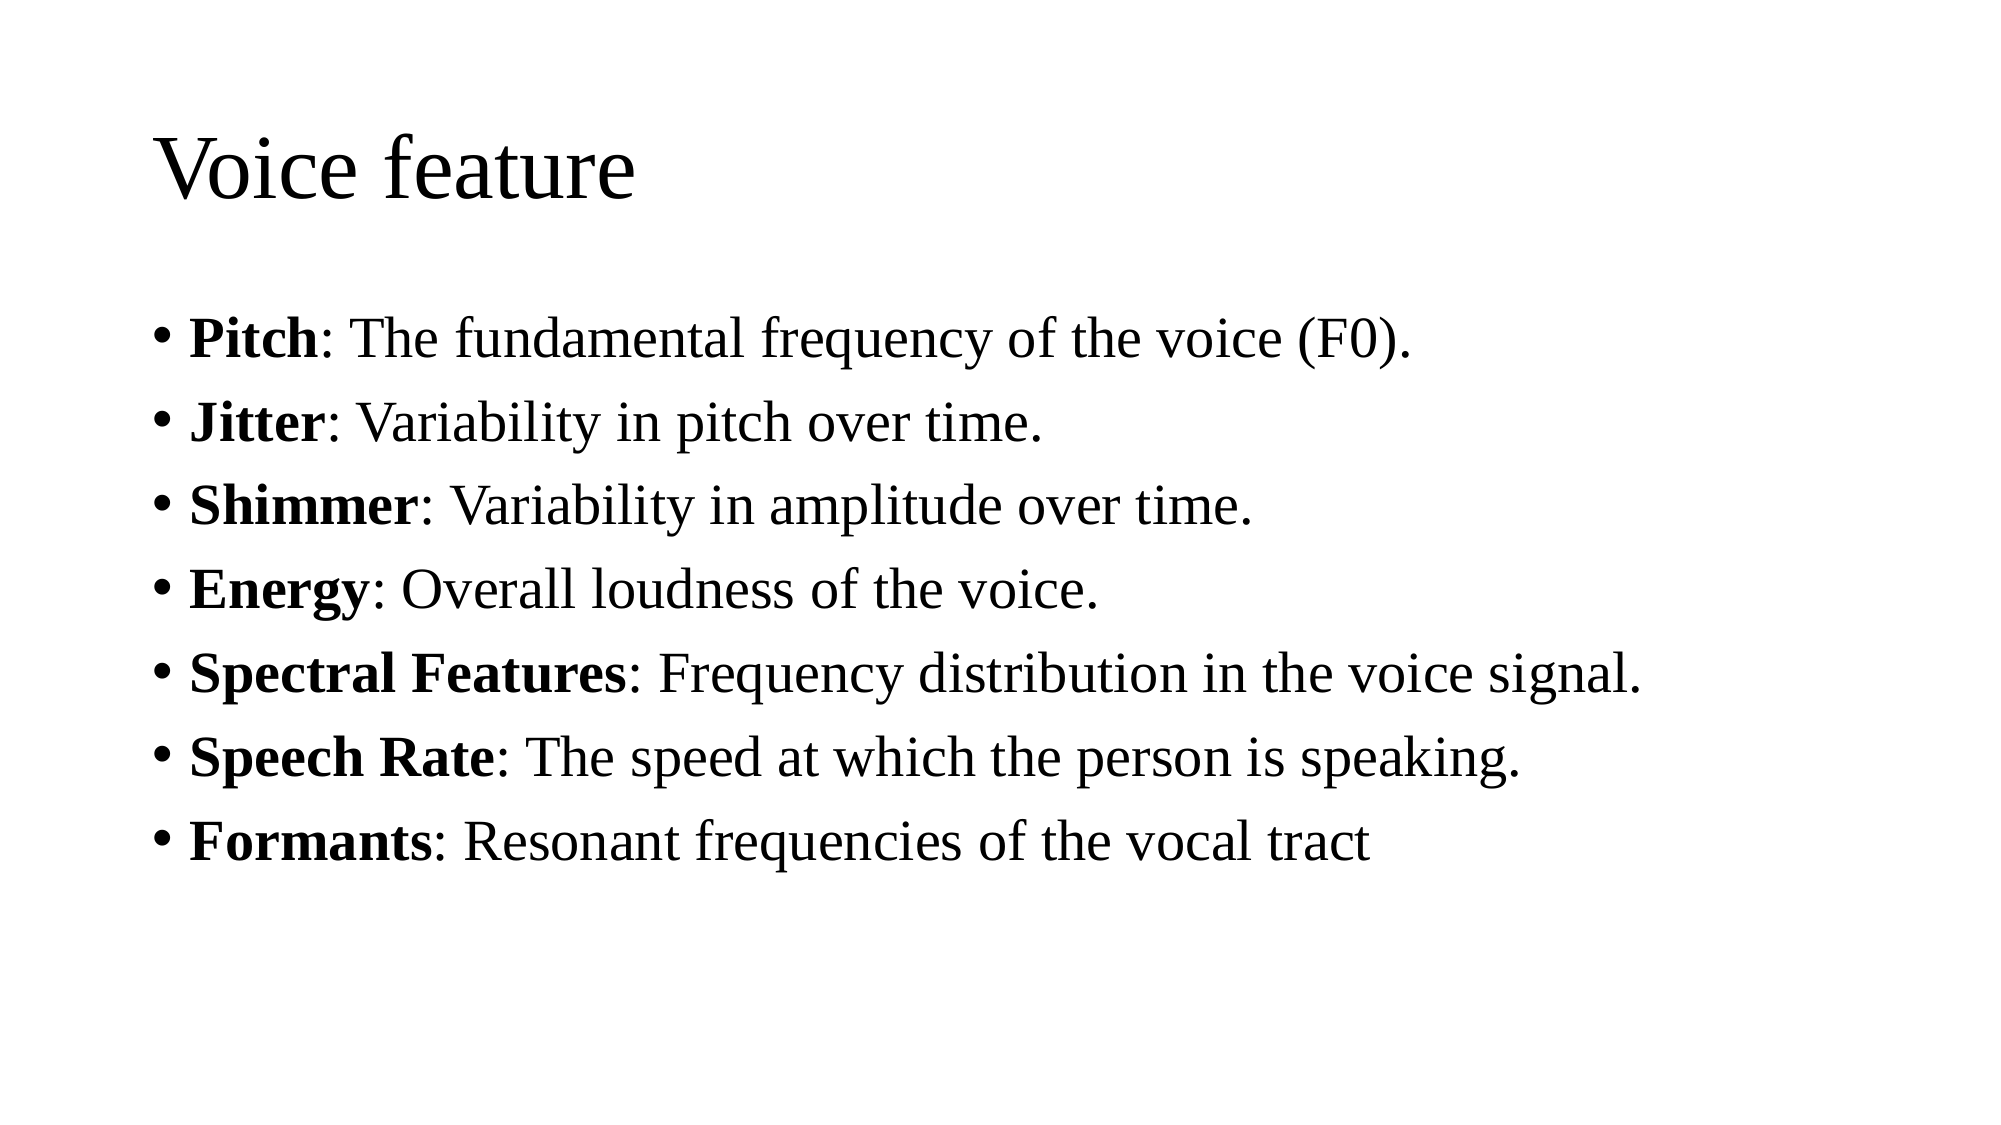

# Voice feature
Pitch: The fundamental frequency of the voice (F0).
Jitter: Variability in pitch over time.
Shimmer: Variability in amplitude over time.
Energy: Overall loudness of the voice.
Spectral Features: Frequency distribution in the voice signal.
Speech Rate: The speed at which the person is speaking.
Formants: Resonant frequencies of the vocal tract